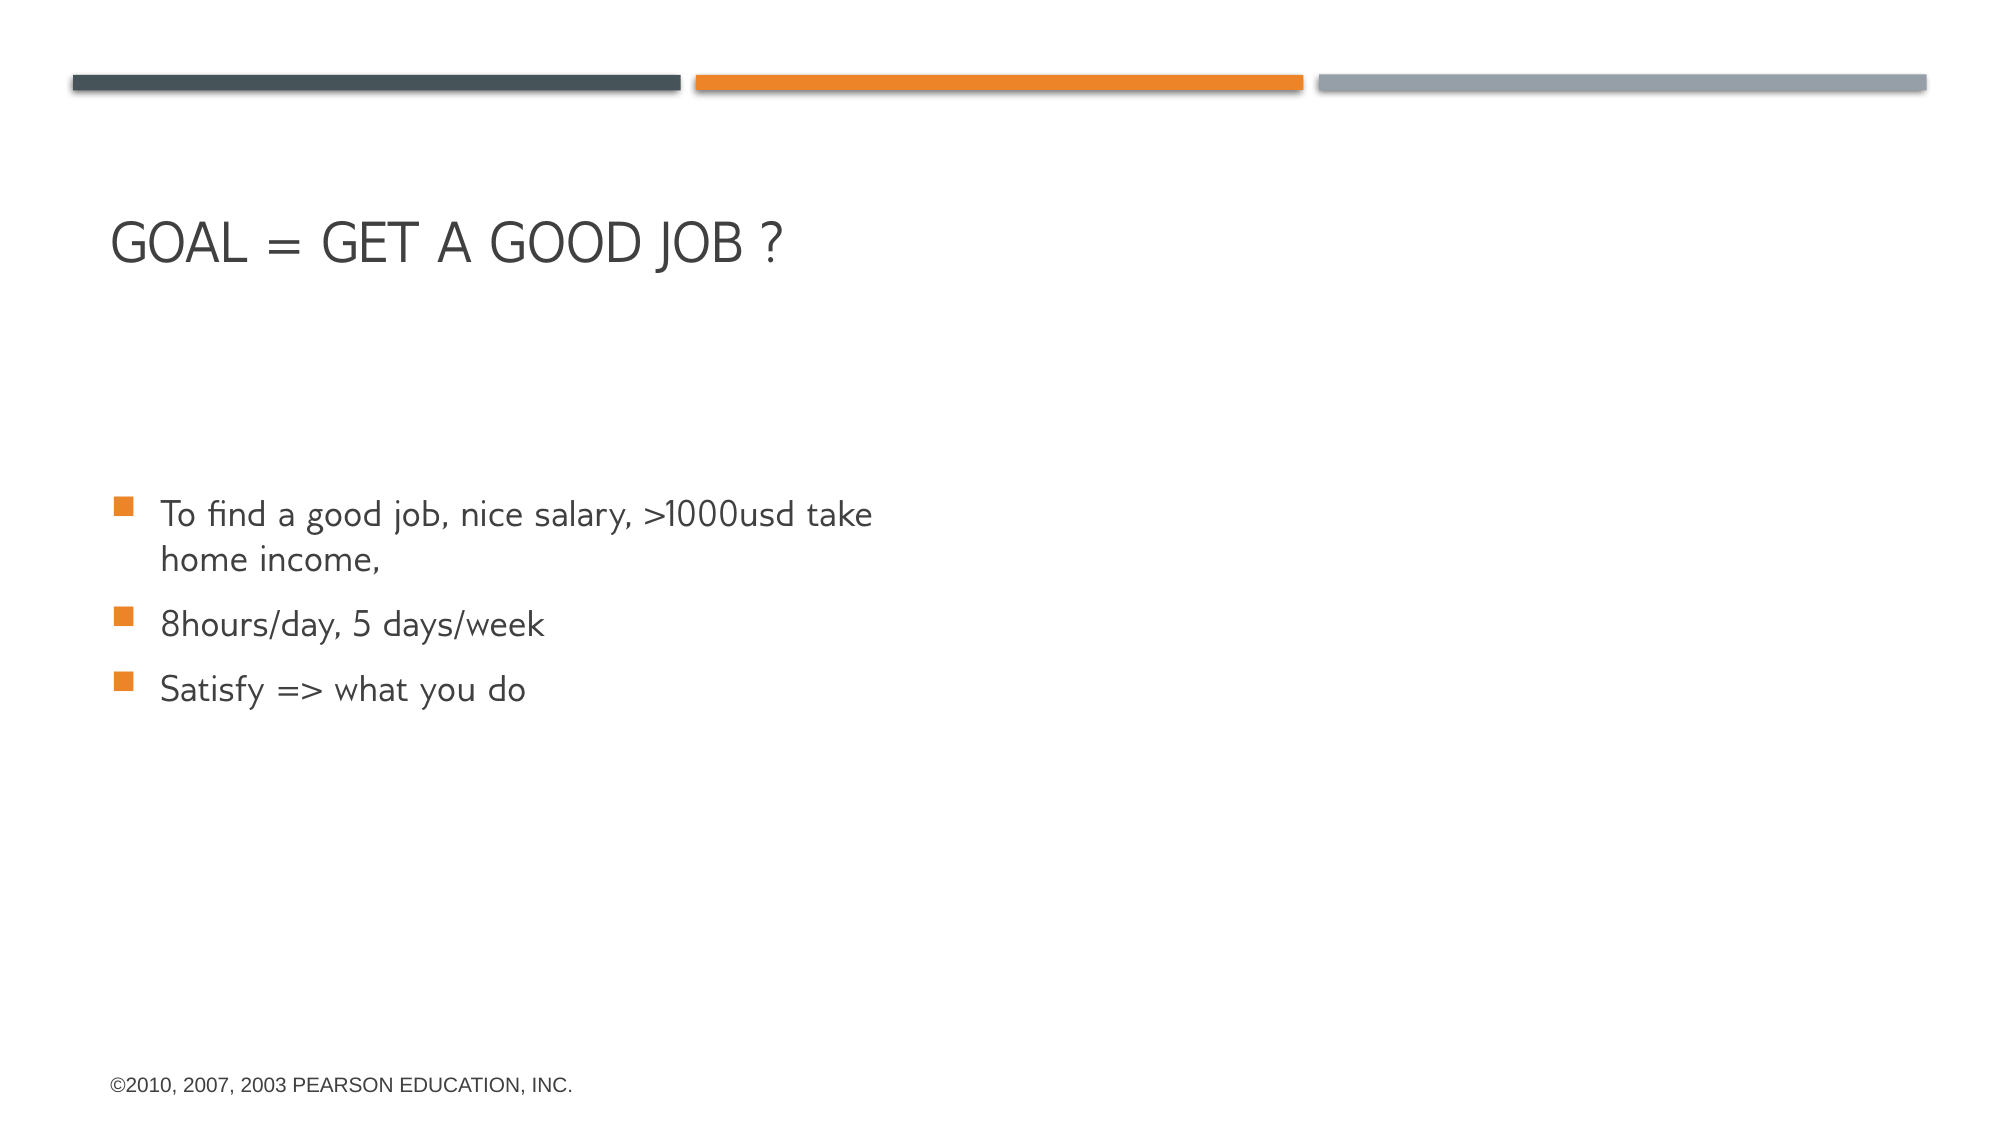

# Goal = get a good job ?
To find a good job, nice salary, >1000usd take home income,
8hours/day, 5 days/week
Satisfy => what you do

©2010, 2007, 2003 Pearson Education, Inc.